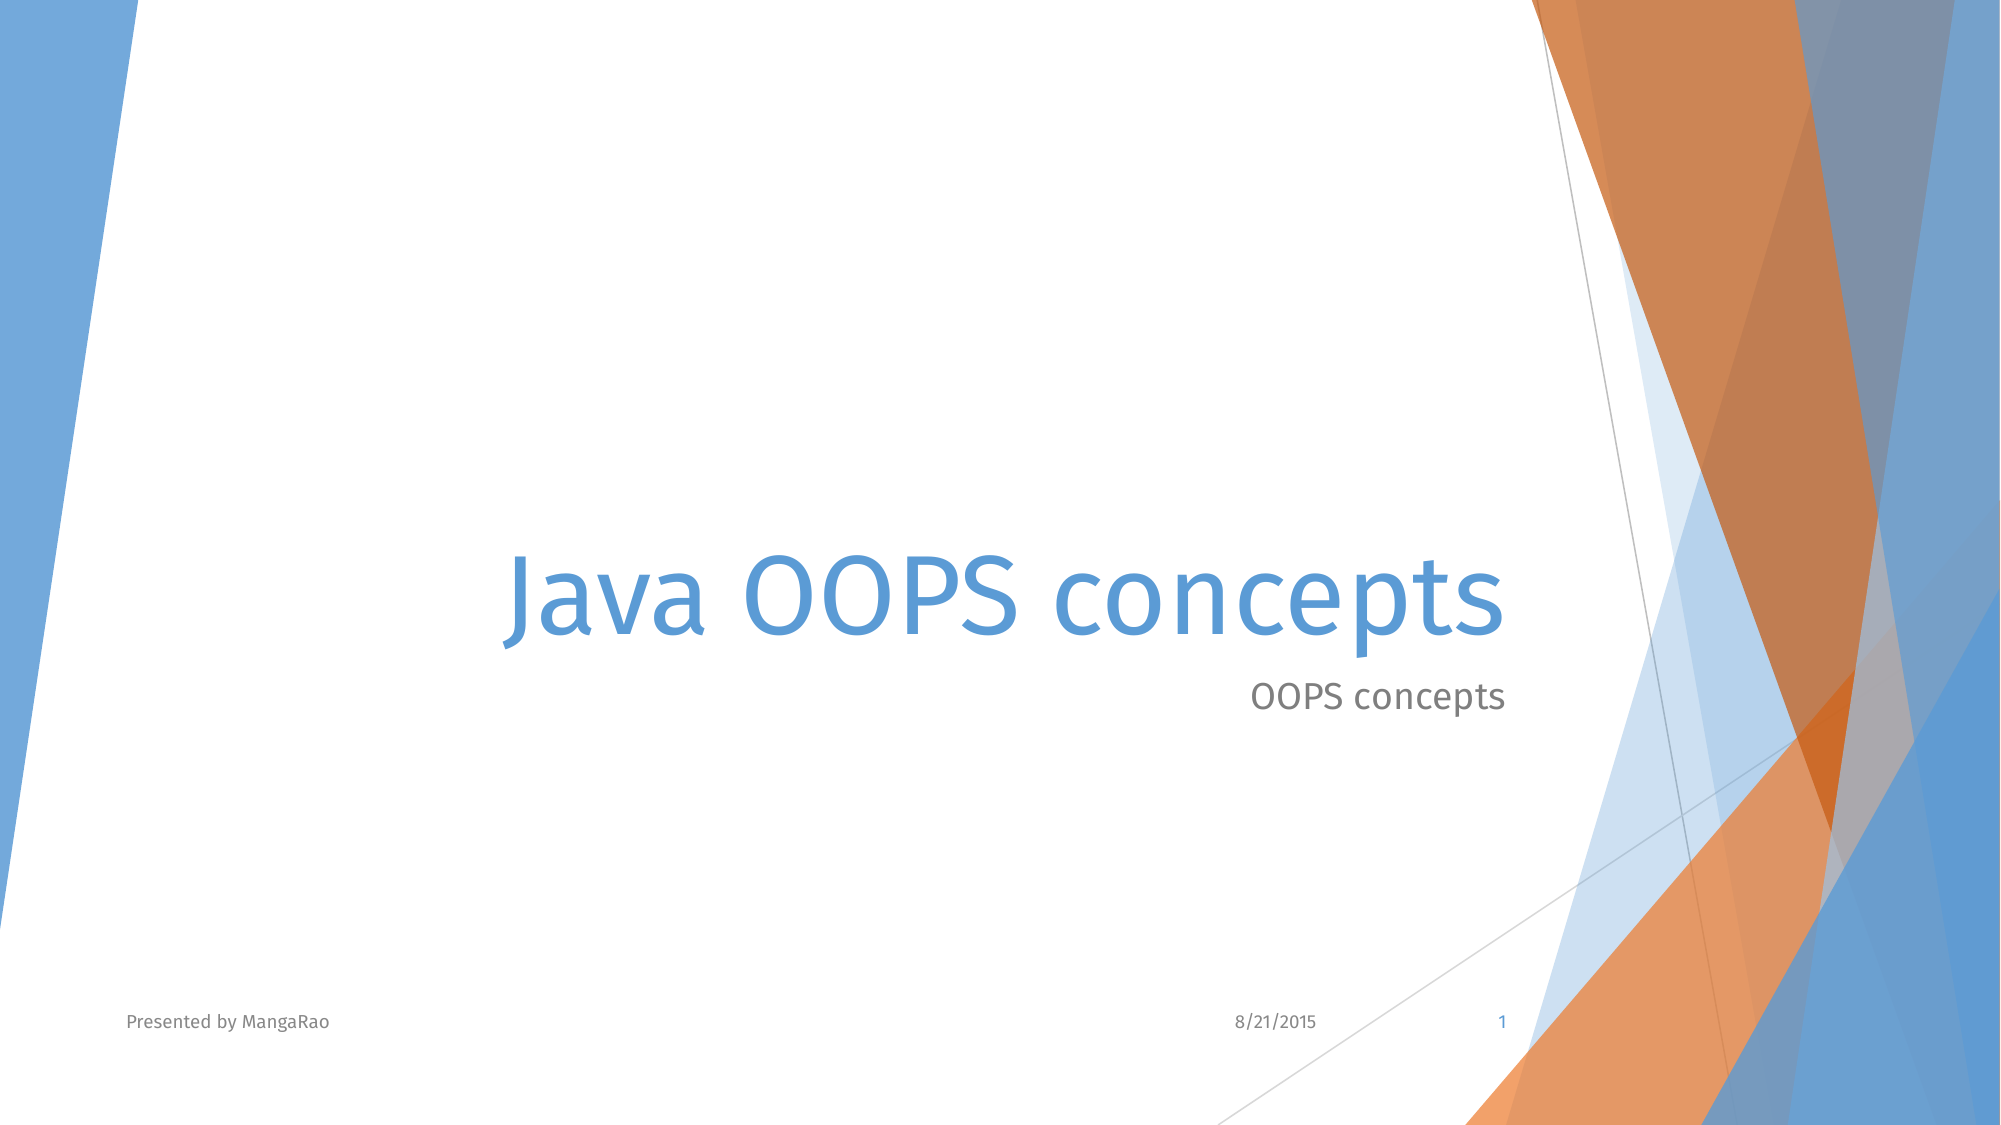

# Java OOPS concepts
OOPS concepts
Presented by MangaRao
8/21/2015
1